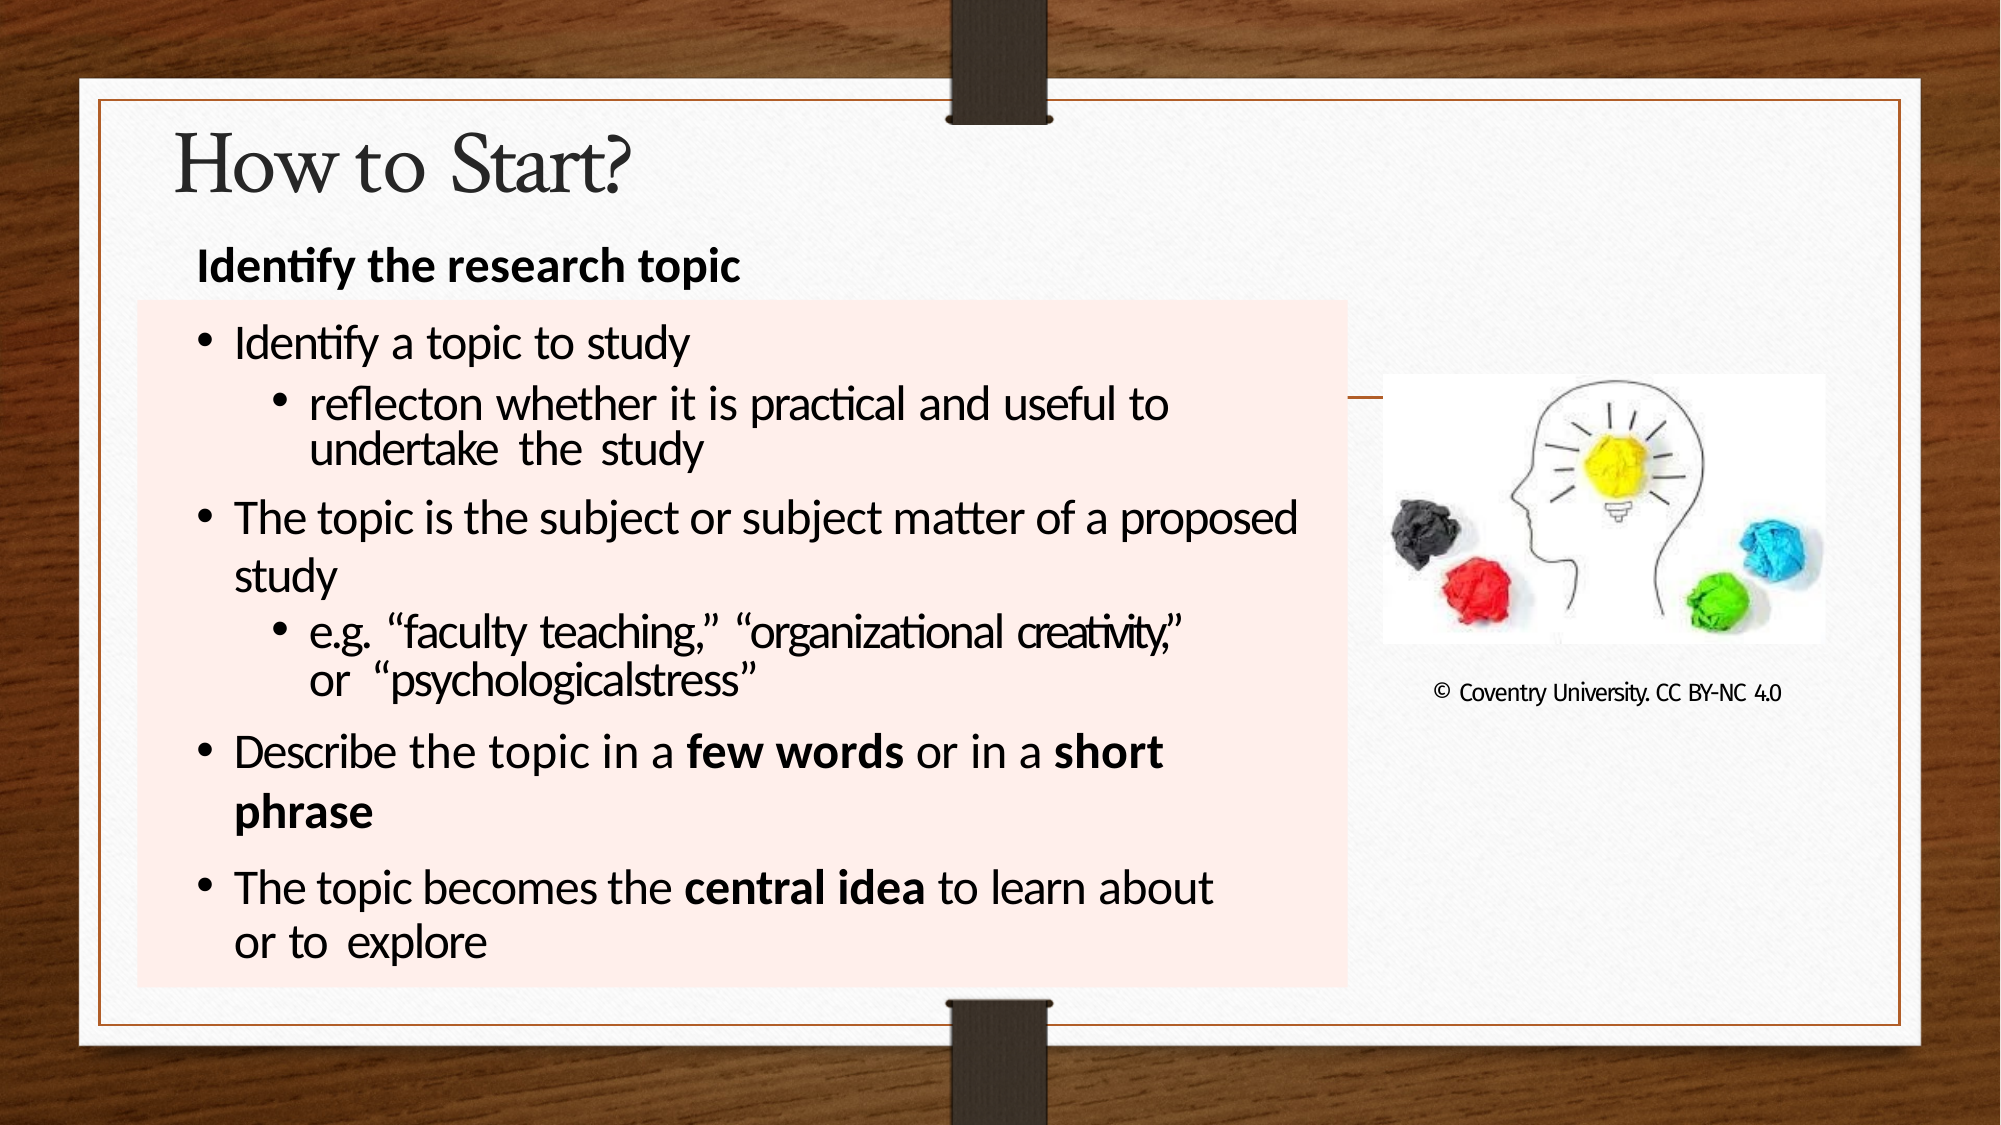

# How to Start?
Identify the research topic
Identify a topic to study
reflecton whether it is practical and useful to undertake  the study
The topic is the subject or subject matter of a proposed study
e.g. “faculty teaching,” “organizational creativity,” or  “psychologicalstress”
Describe the topic in a few words or in a short phrase
The topic becomes the central idea to learn about or to  explore

© Coventry University. CC BY-NC 4.0